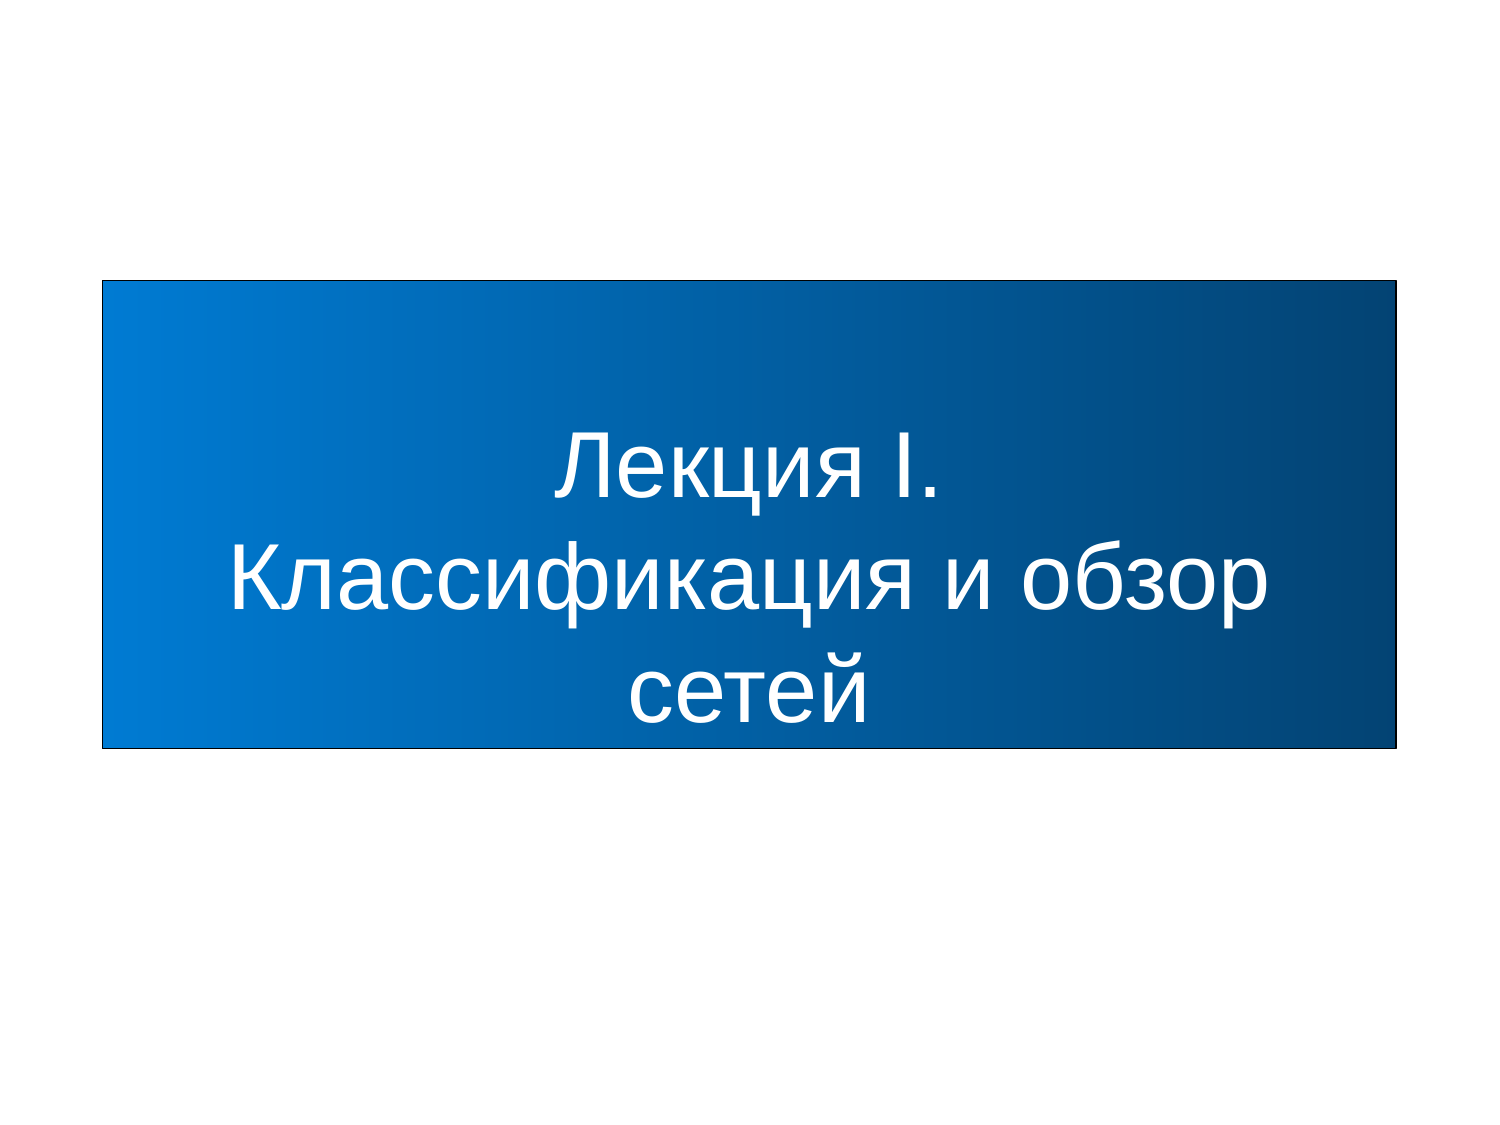

# Лекция I. Классификация и обзор сетей
Классификация и обзор сетей